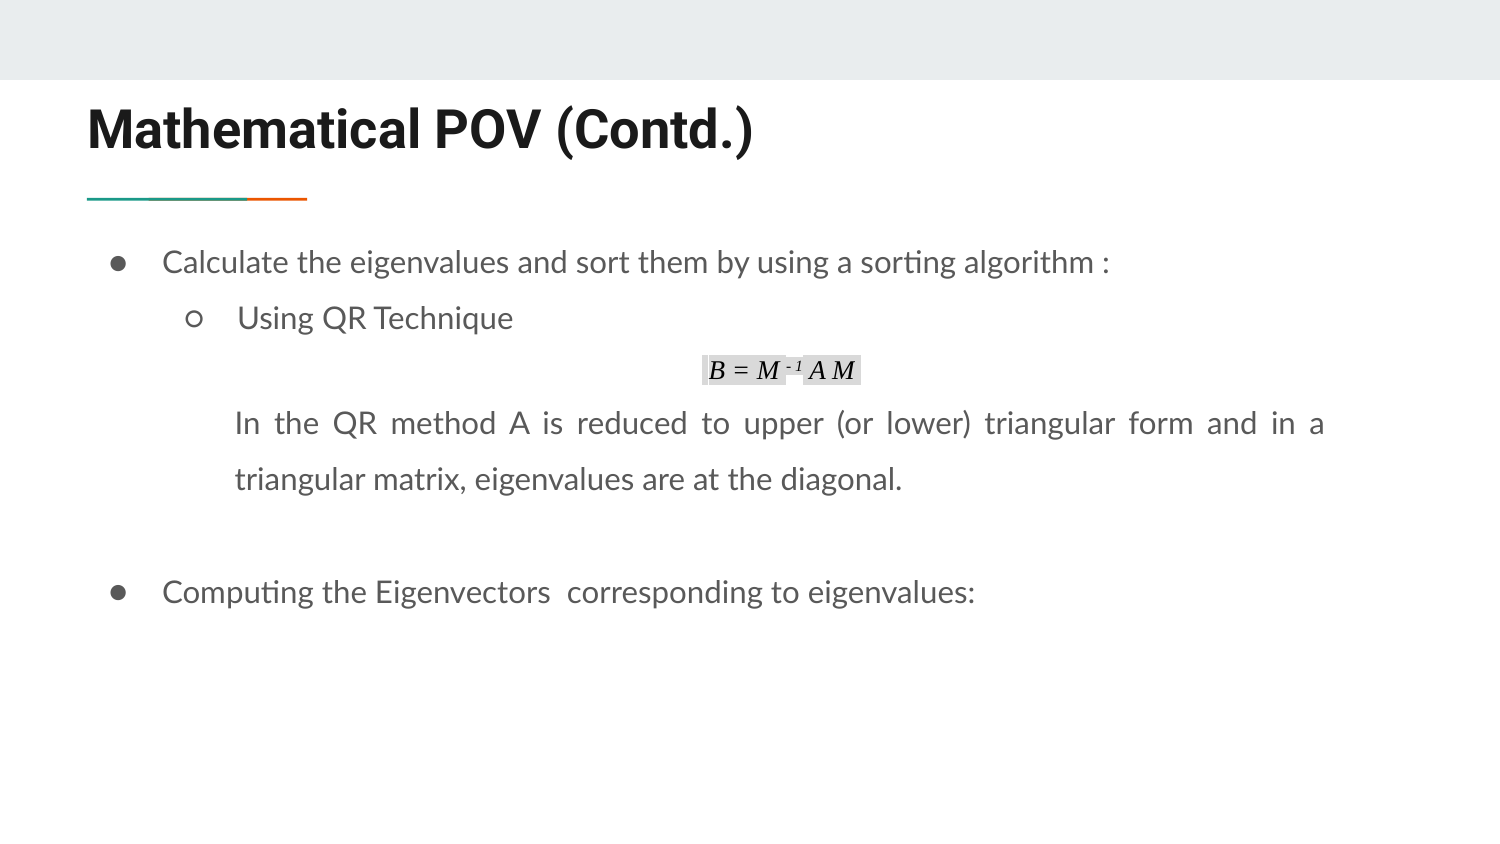

# Mathematical POV (Contd.)

Calculate the eigenvalues and sort them by using a sorting algorithm :
Using QR Technique
 B = M - 1 A M.
In the QR method A is reduced to upper (or lower) triangular form and in a triangular matrix, eigenvalues are at the diagonal.

Computing the Eigenvectors  corresponding to eigenvalues: